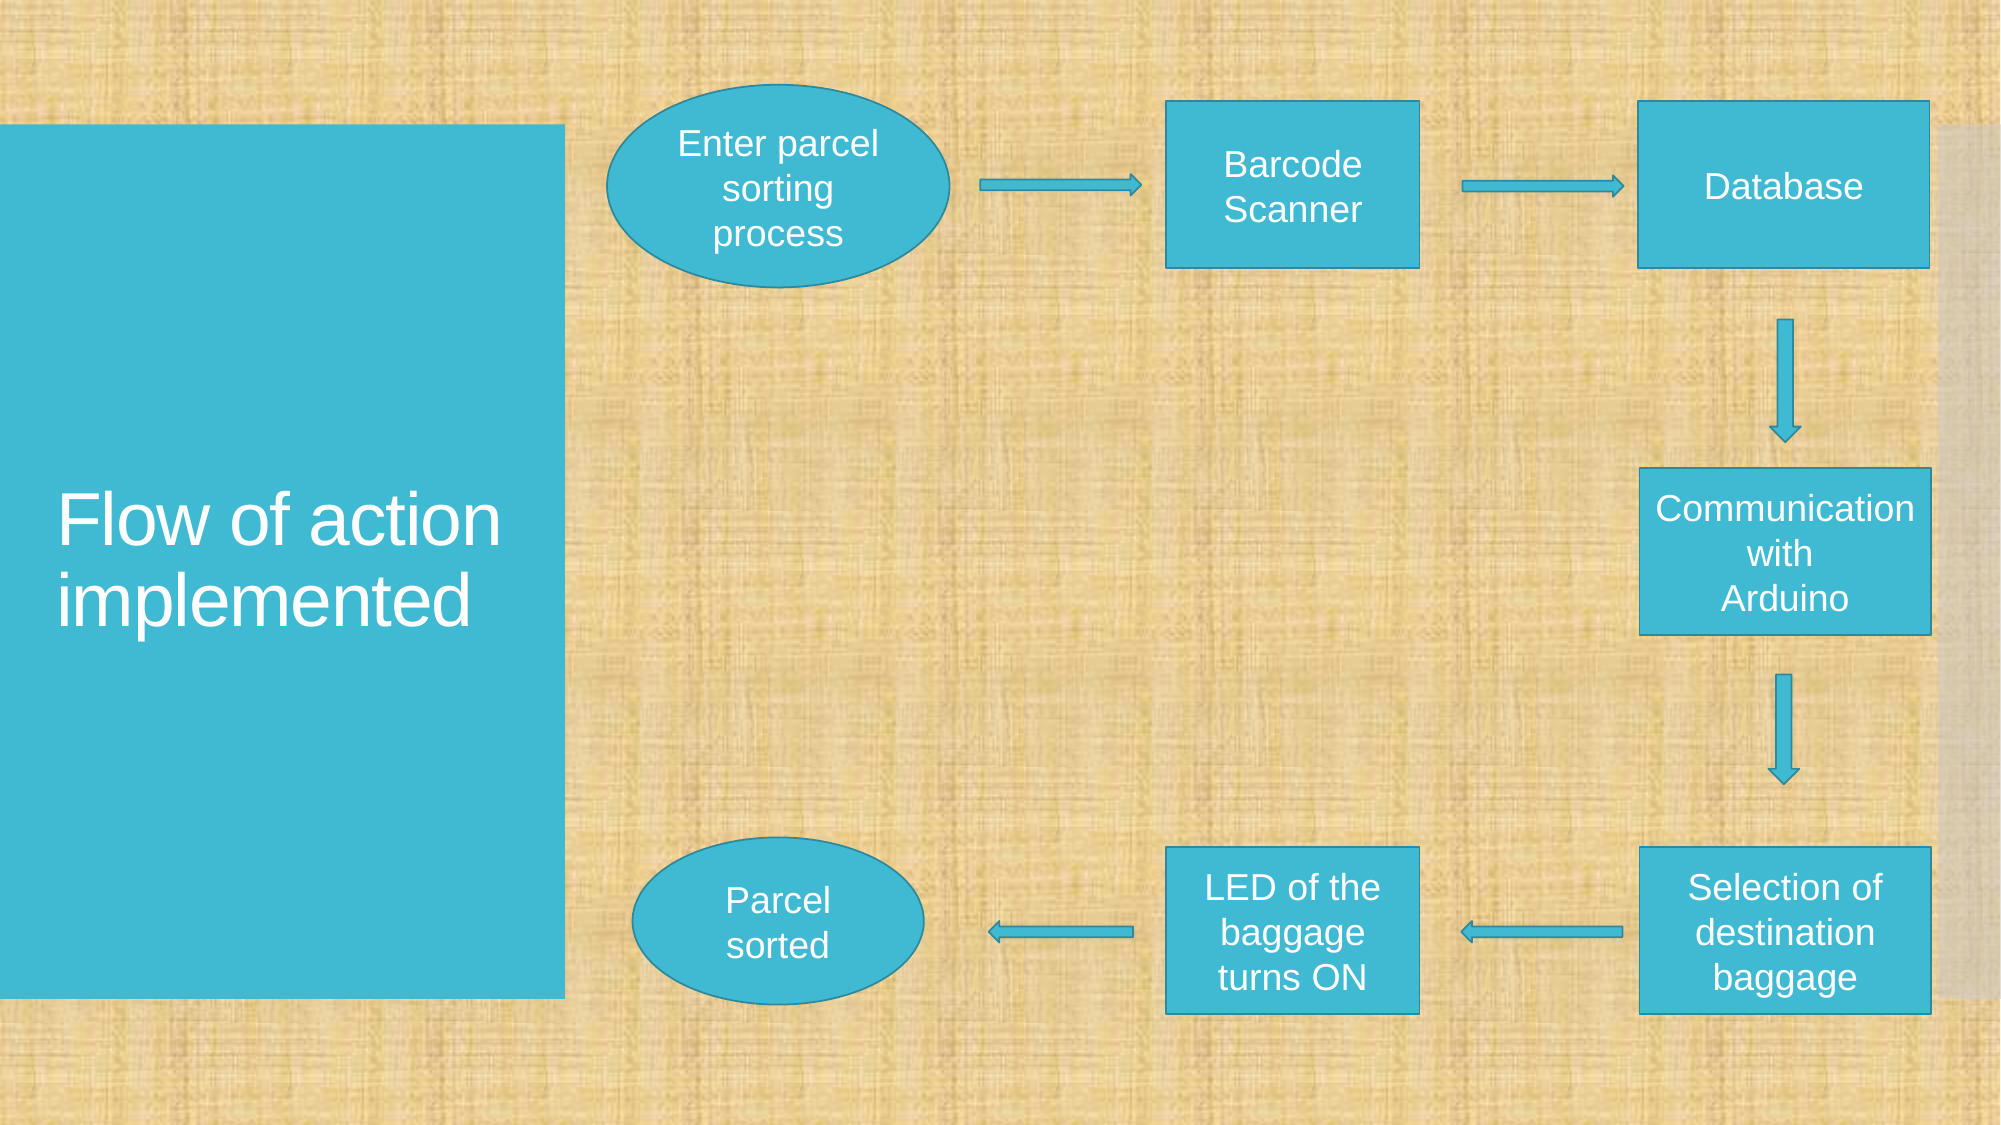

Enter parcel sorting process
Barcode Scanner
Database

# Flow of action implemented

Communication with
Arduino

Parcel sorted
LED of the baggage turns ON
Selection of destination baggage